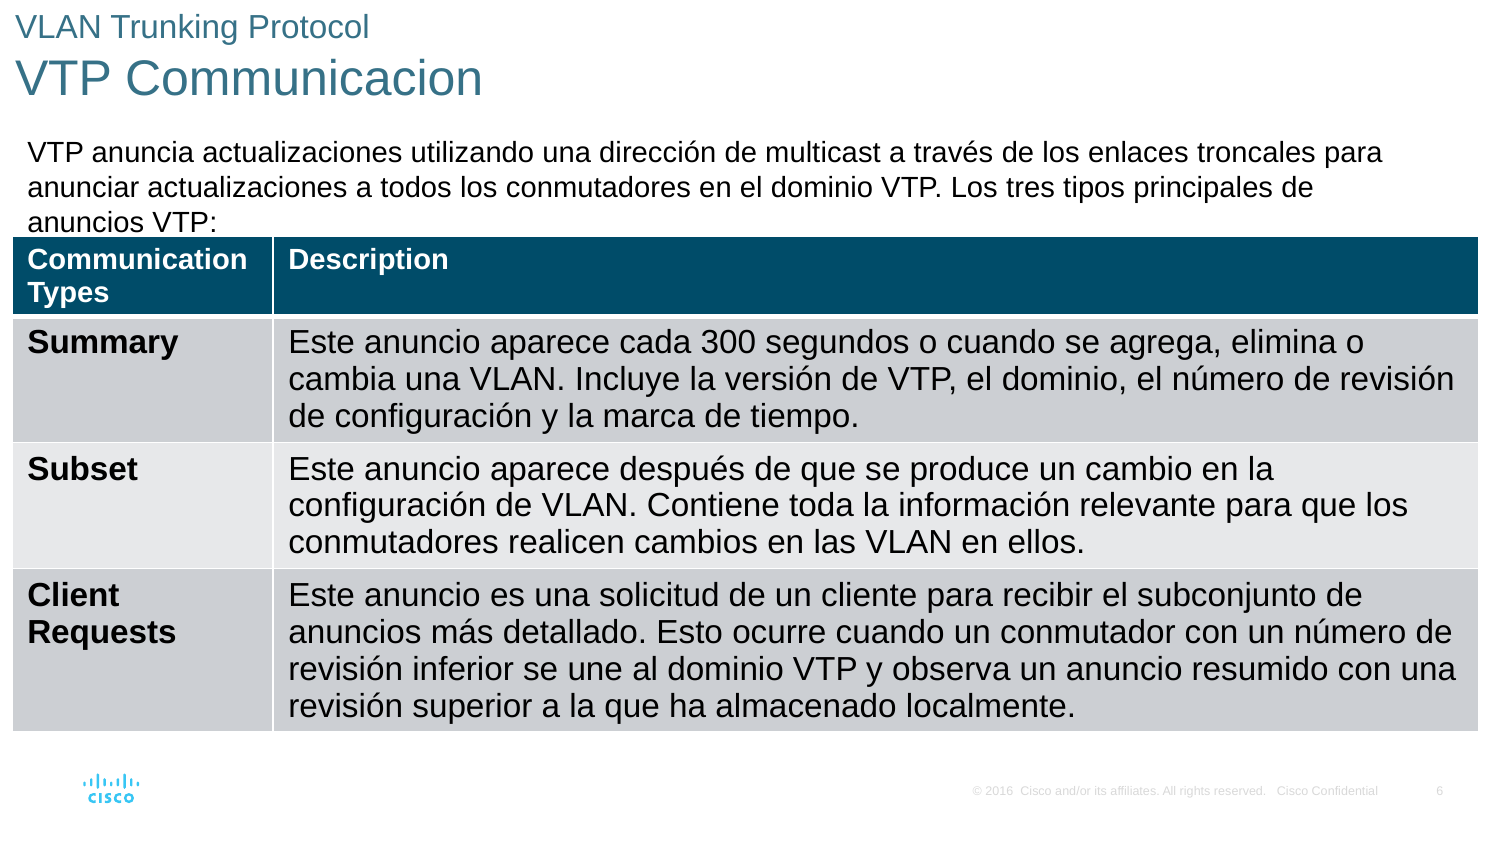

# VLAN Trunking Protocol VTP Communicacion
VTP anuncia actualizaciones utilizando una dirección de multicast a través de los enlaces troncales para anunciar actualizaciones a todos los conmutadores en el dominio VTP. Los tres tipos principales de anuncios VTP:
| Communication Types | Description |
| --- | --- |
| Summary | Este anuncio aparece cada 300 segundos o cuando se agrega, elimina o cambia una VLAN. Incluye la versión de VTP, el dominio, el número de revisión de configuración y la marca de tiempo. |
| Subset | Este anuncio aparece después de que se produce un cambio en la configuración de VLAN. Contiene toda la información relevante para que los conmutadores realicen cambios en las VLAN en ellos. |
| Client Requests | Este anuncio es una solicitud de un cliente para recibir el subconjunto de anuncios más detallado. Esto ocurre cuando un conmutador con un número de revisión inferior se une al dominio VTP y observa un anuncio resumido con una revisión superior a la que ha almacenado localmente. |